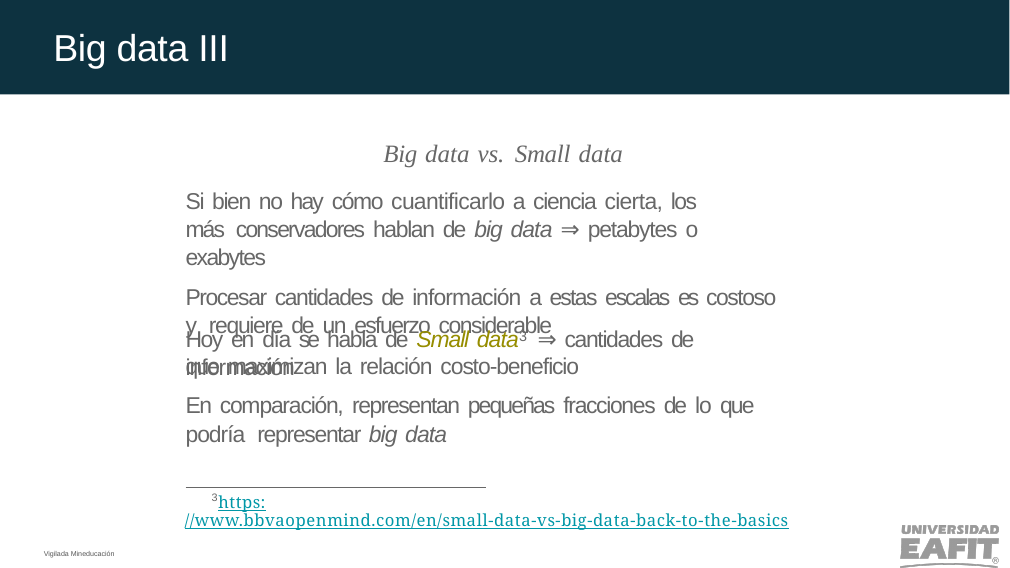

Big data III
Big data vs. Small data
Si bien no hay cómo cuantificarlo a ciencia cierta, los más  conservadores hablan de big data ⇒ petabytes o exabytes
Procesar cantidades de información a estas escalas es costoso y  requiere de un esfuerzo considerable
Hoy en día se habla de Small data3 ⇒ cantidades de información
que maximizan la relación costo-beneficio
En comparación, representan pequeñas fracciones de lo que podría  representar big data

3https:
//www.bbvaopenmind.com/en/small-data-vs-big-data-back-to-the-basics